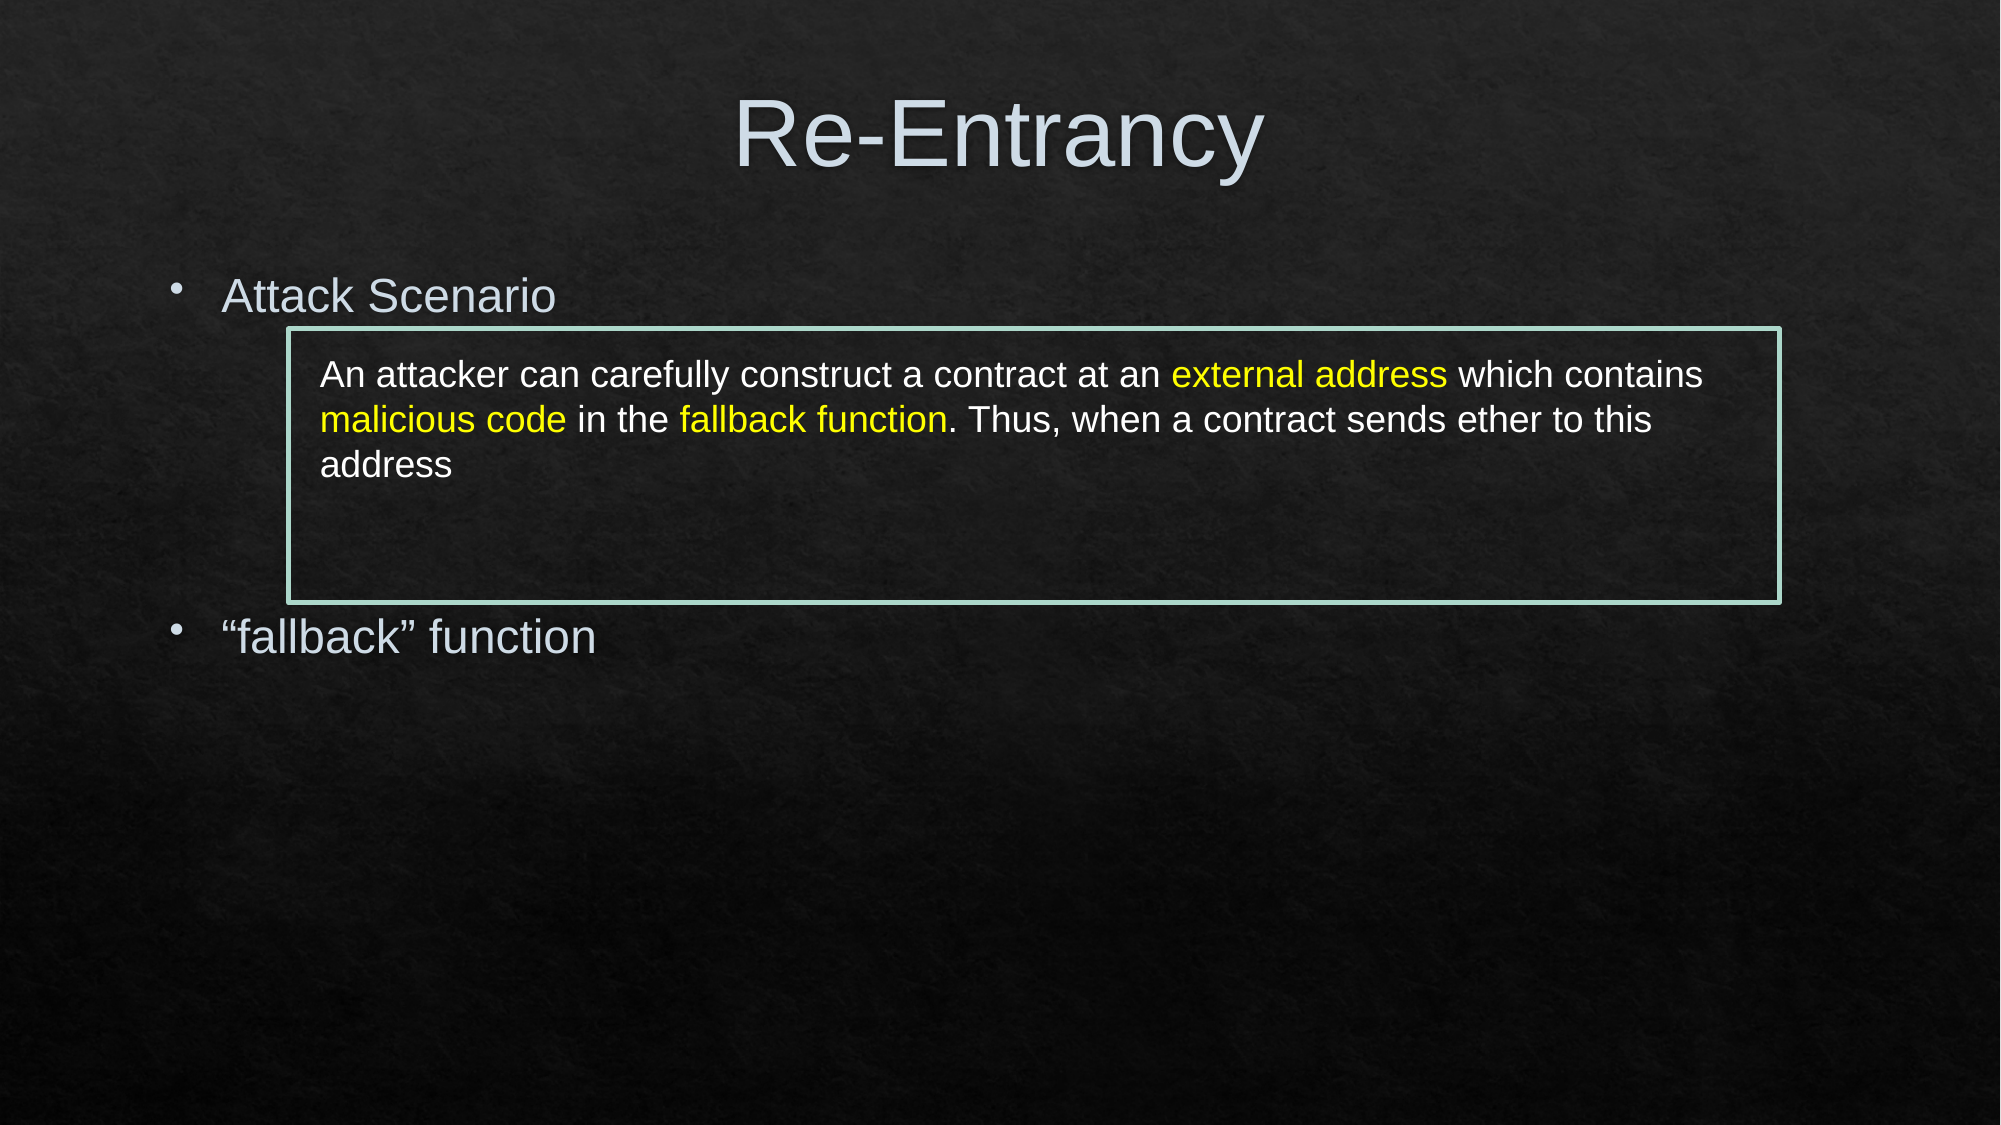

# Re-Entrancy
Attack Scenario

“fallback” function

An attacker can carefully construct a contract at an external address which contains malicious code in the fallback function. Thus, when a contract sends ether to this address